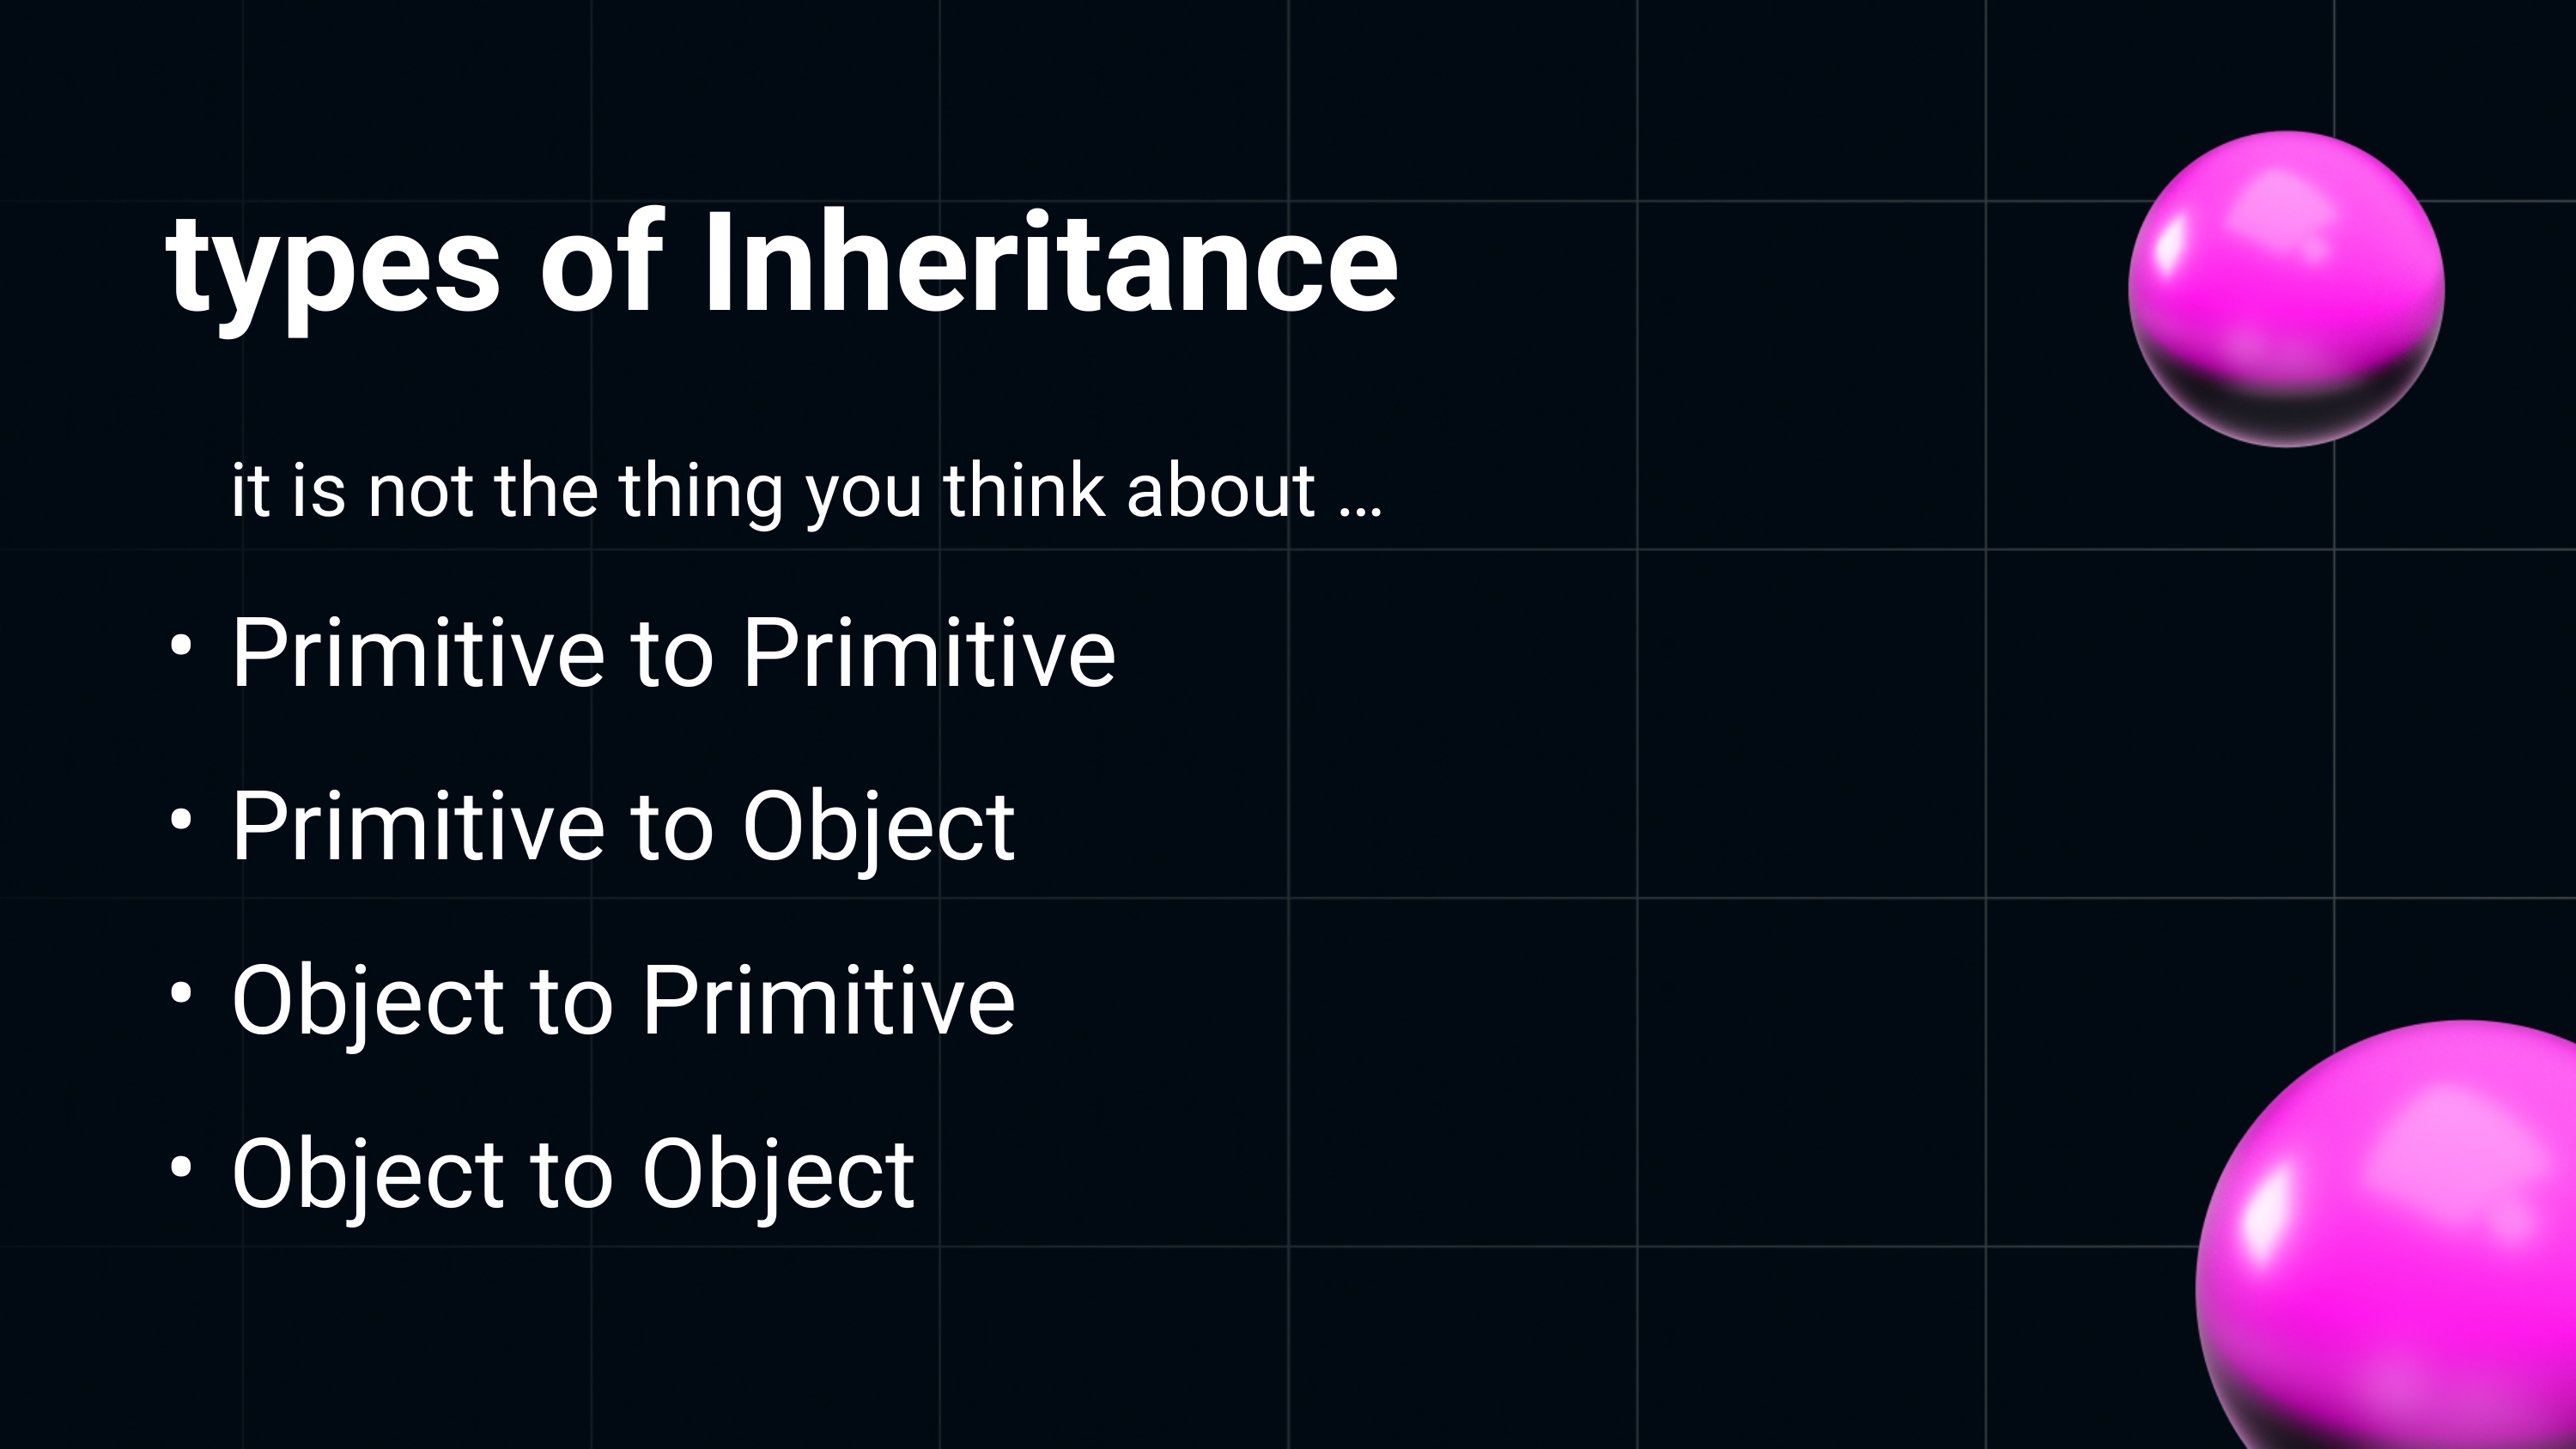

types of Inheritance
it is not the thing you think about …
Primitive to Primitive
Primitive to Object
Object to Primitive
Object to Object